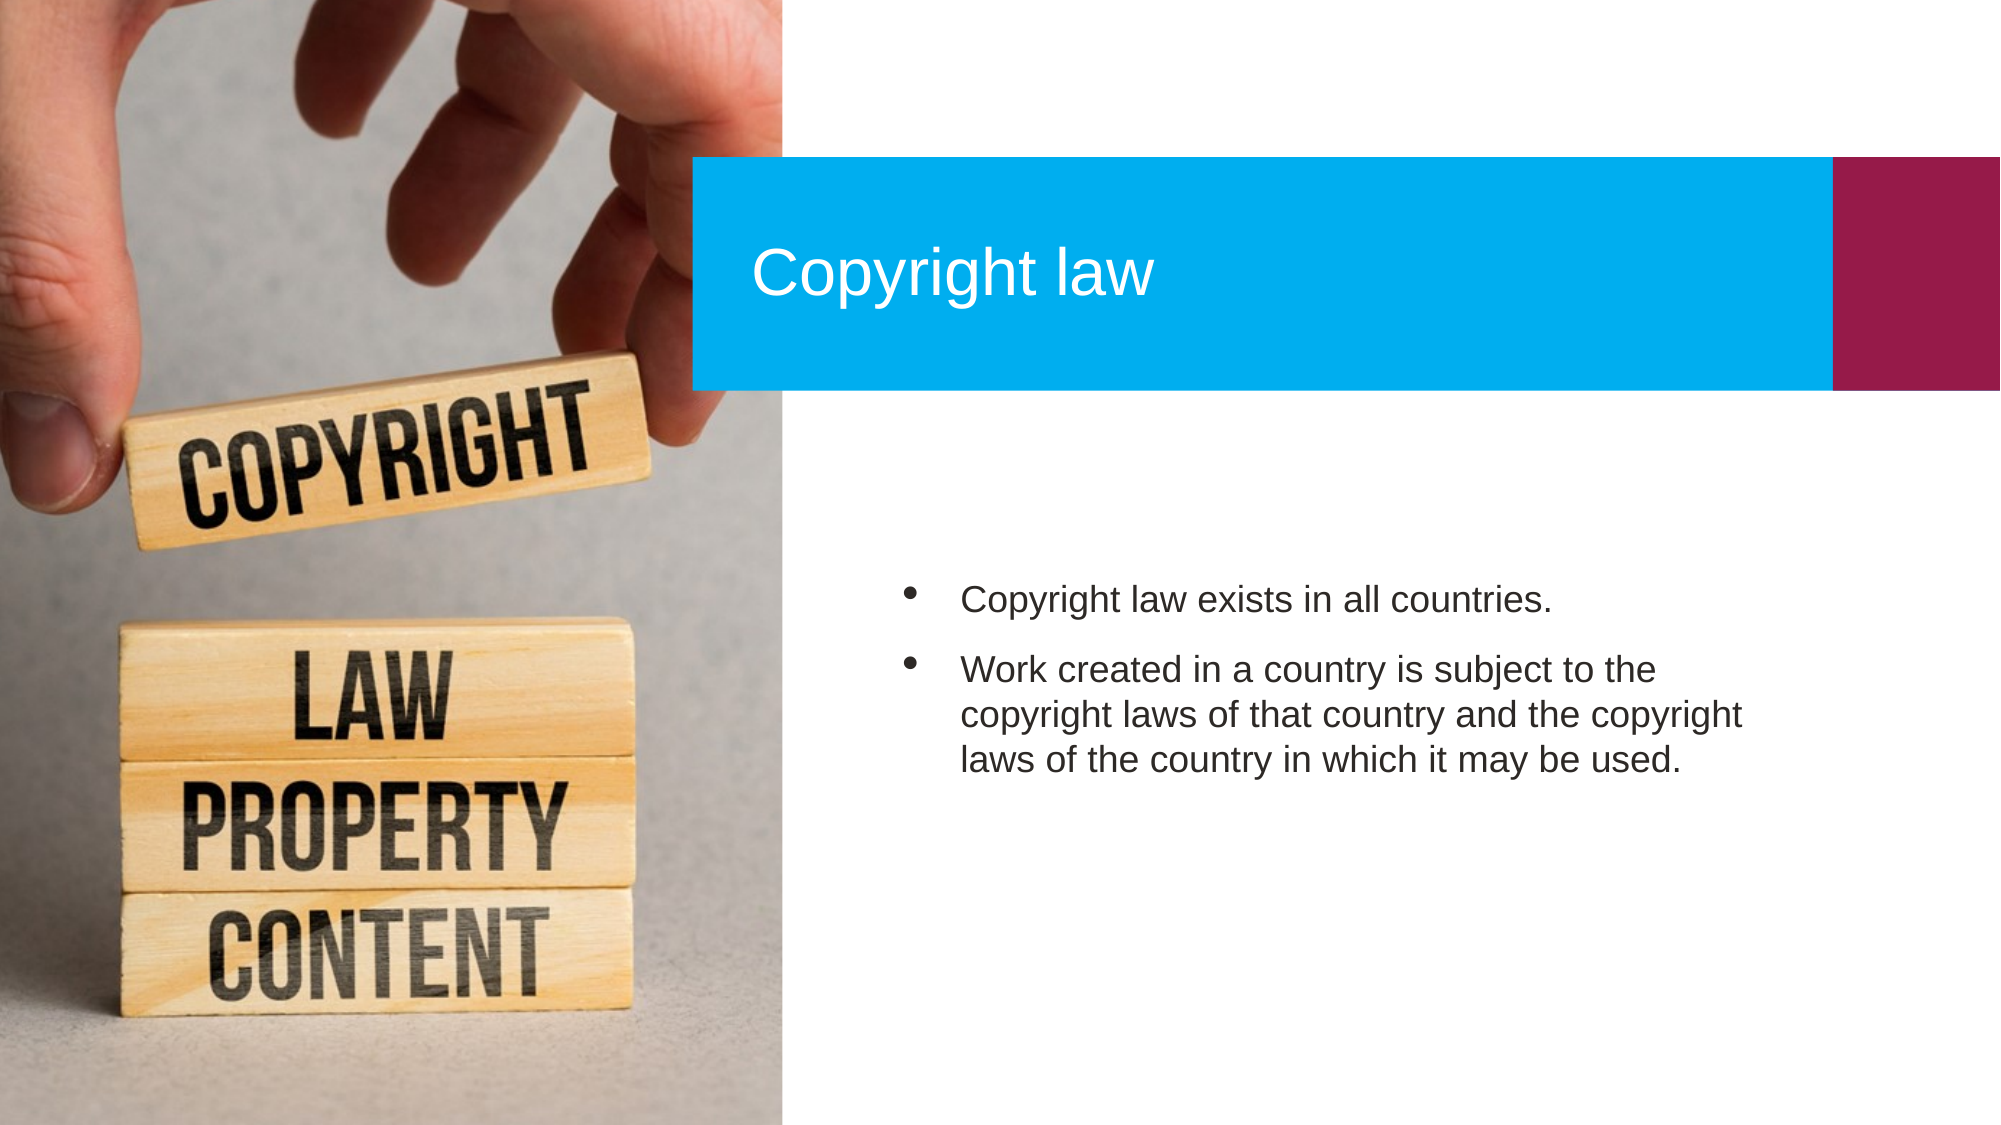

Copyright law

Copyright law exists in all countries.
Work created in a country is subject to the copyright laws of that country and the copyright laws of the country in which it may be used.